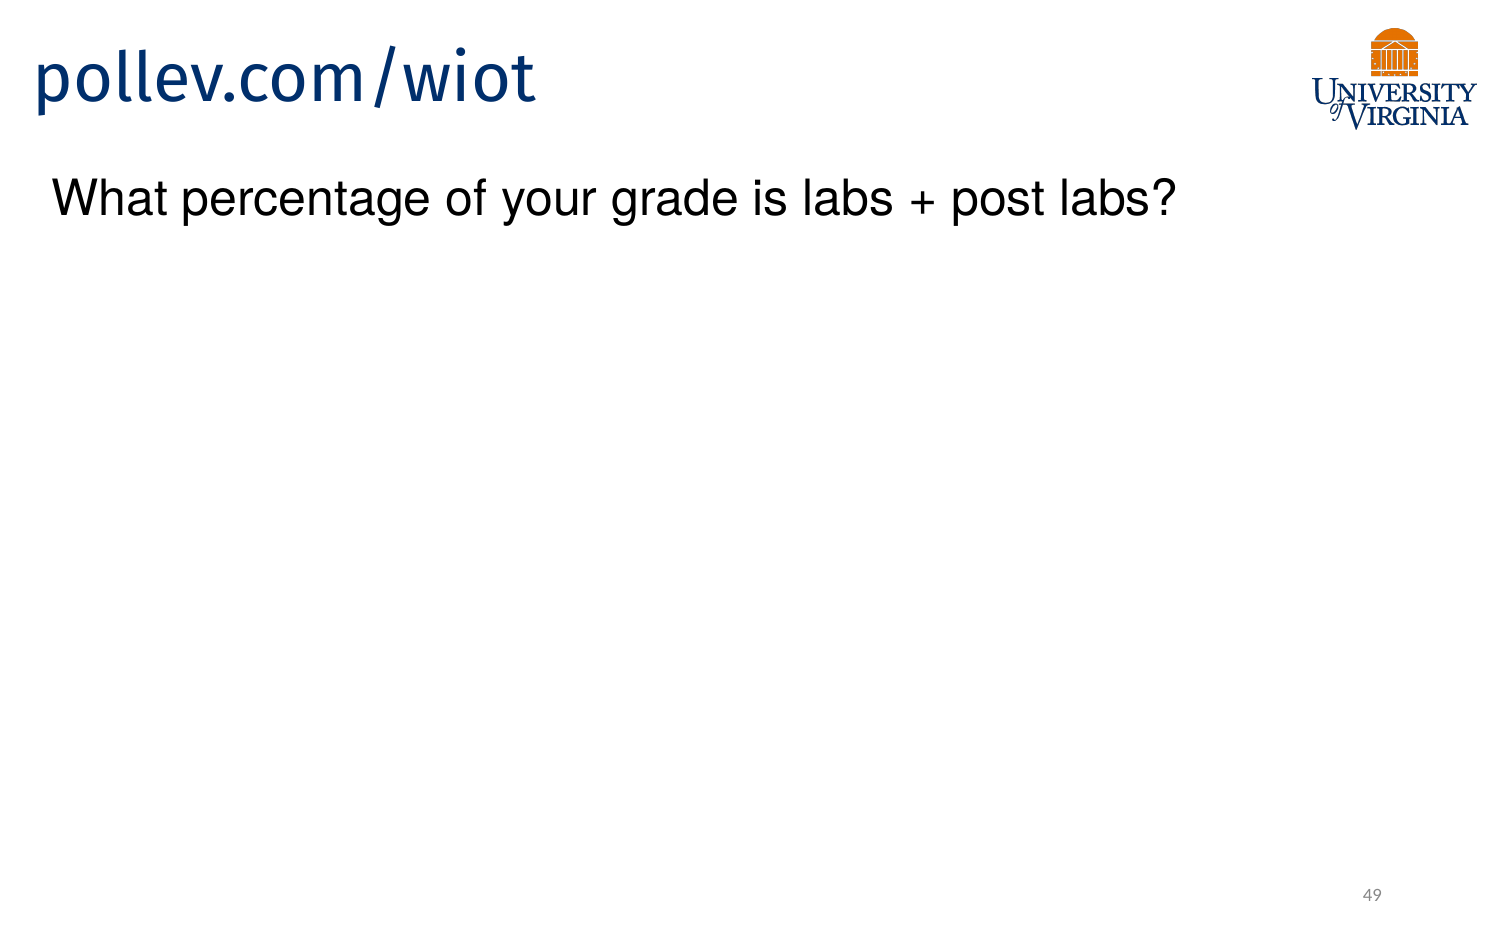

# pollev.com/wiot
What percentage of your grade is labs + post labs?
49